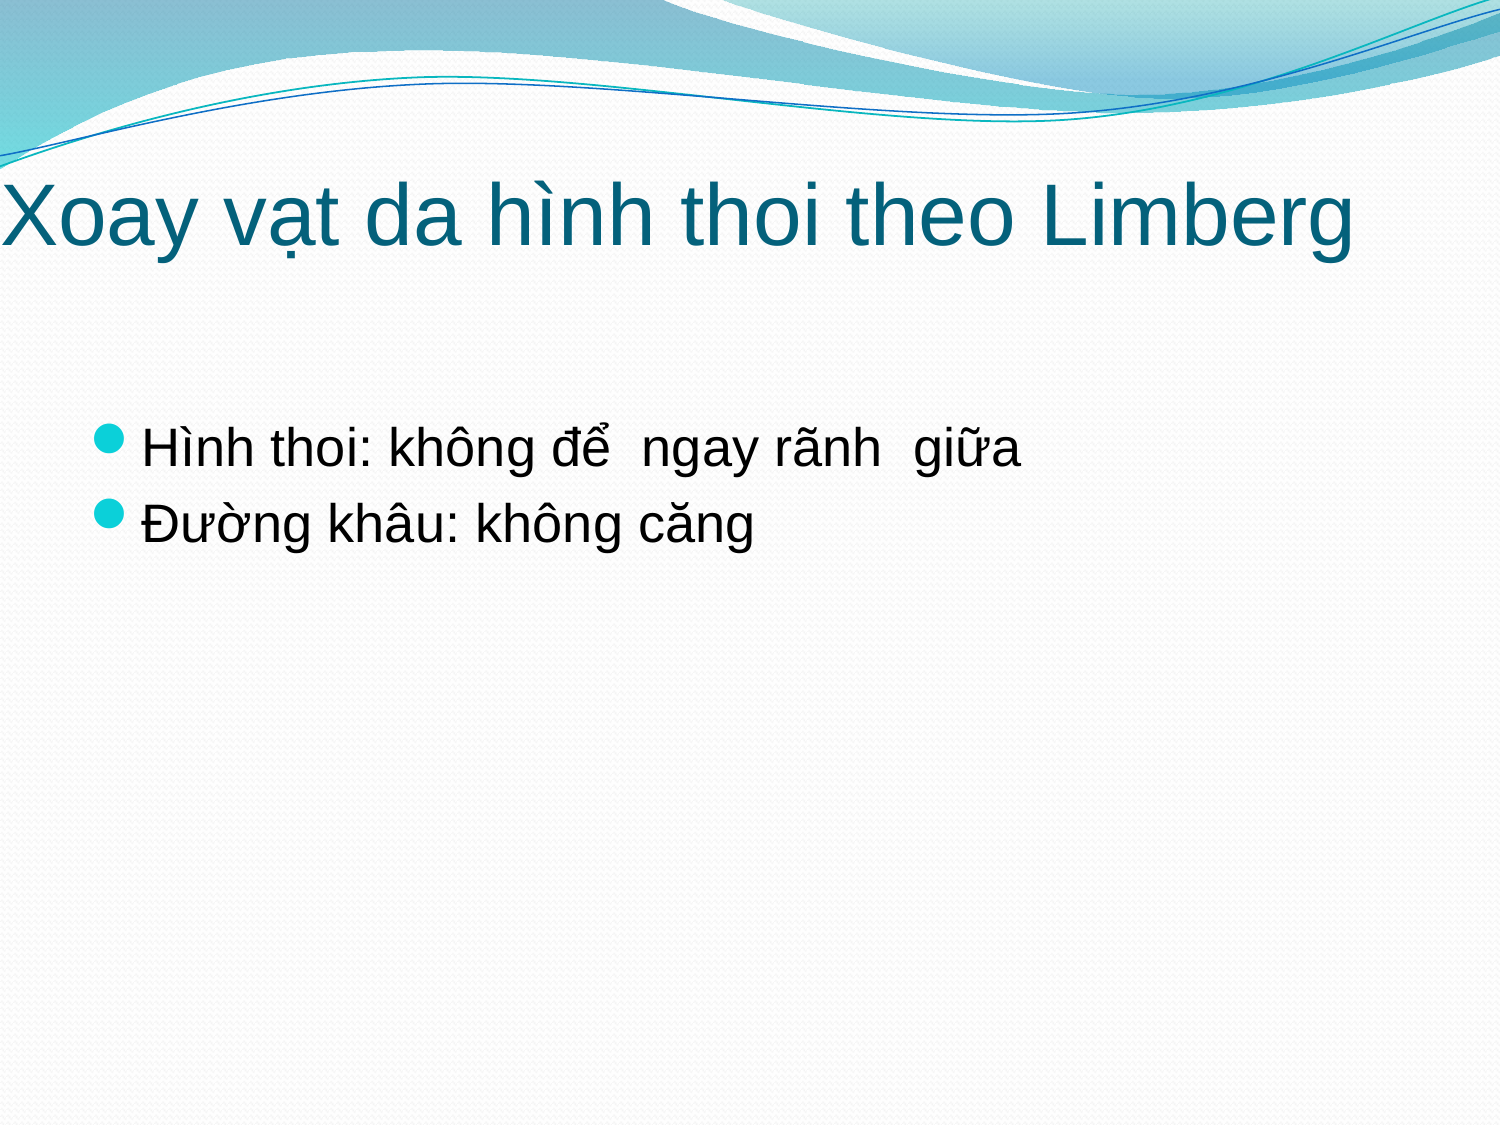

# Xoay vạt da hình thoi theo Limberg
Hình thoi: không để  ngay rãnh  giữa
Đường khâu: không căng